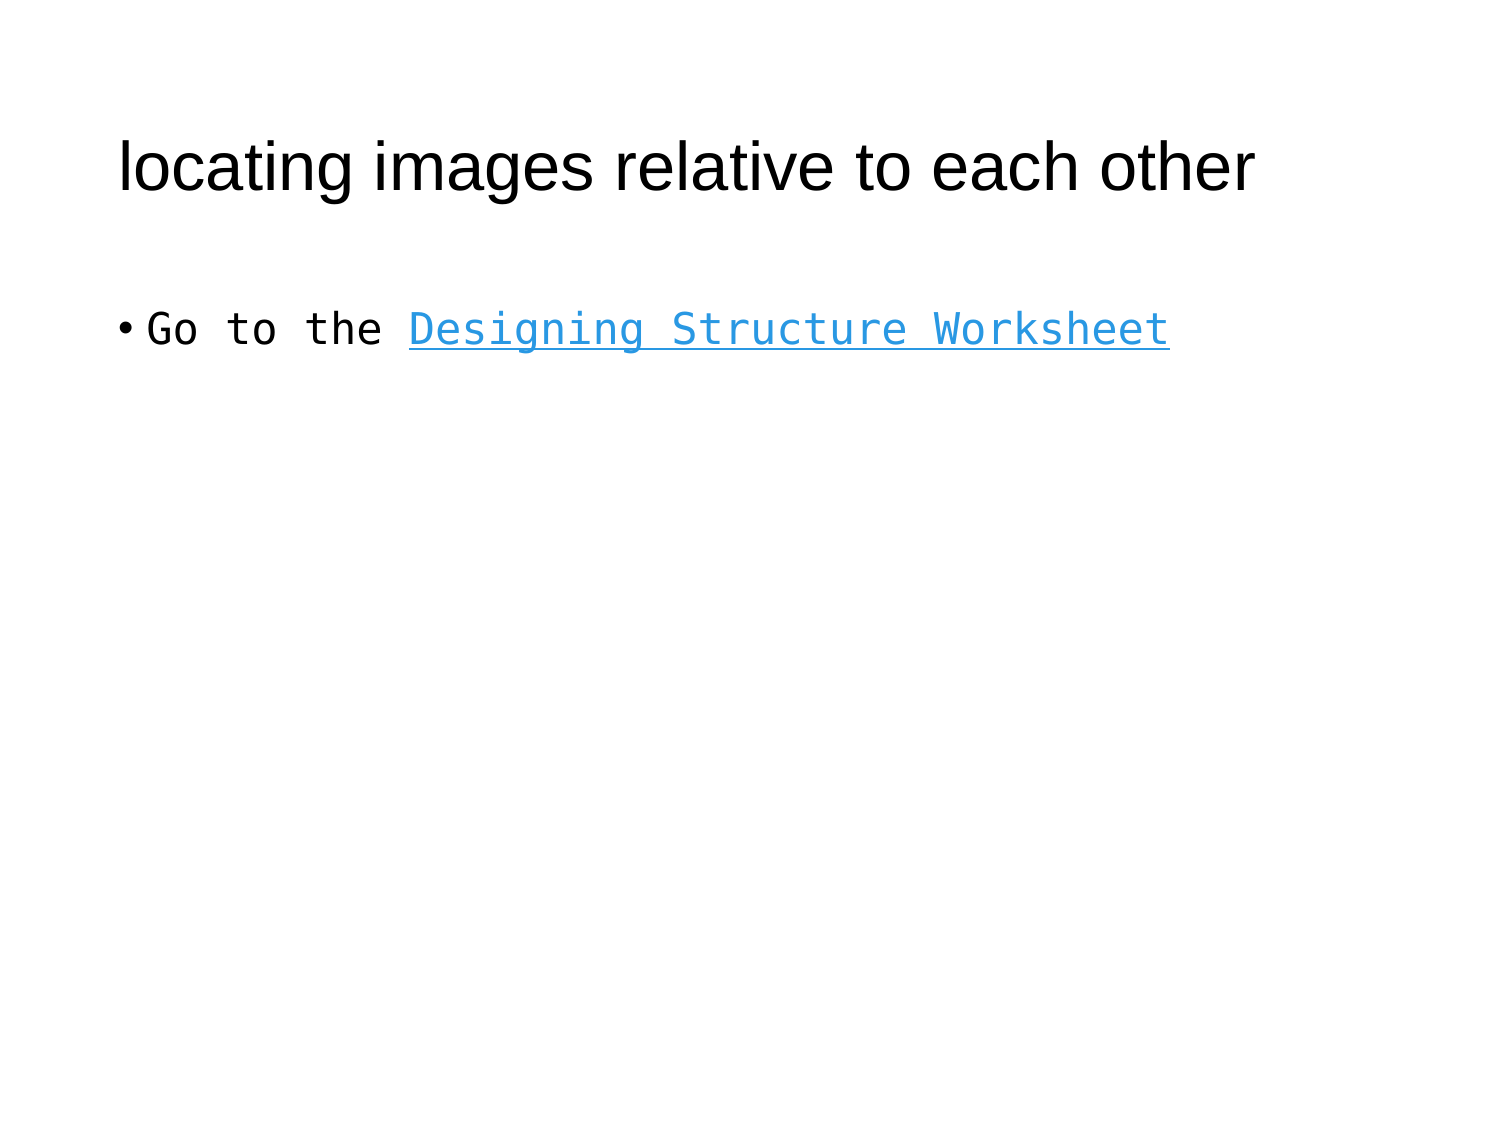

# locating images relative to each other
Go to the Designing Structure Worksheet